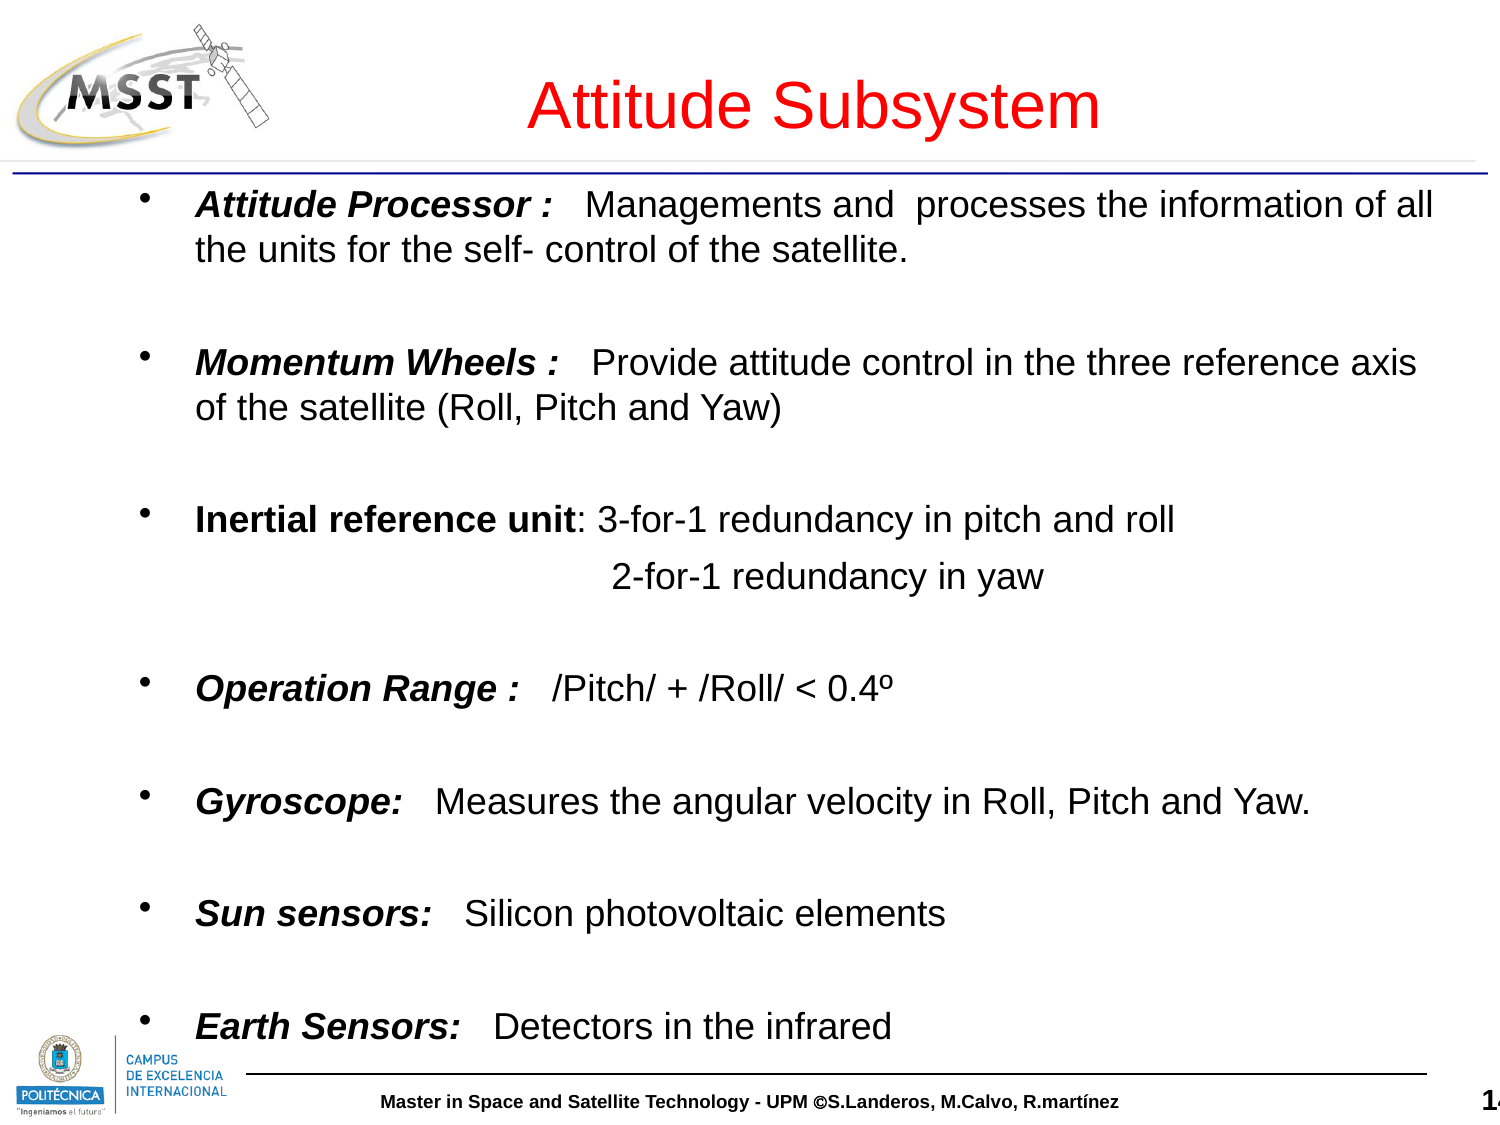

Attitude Subsystem
Attitude Processor :   Managements and  processes the information of all the units for the self- control of the satellite.

Momentum Wheels :   Provide attitude control in the three reference axis of the satellite (Roll, Pitch and Yaw)

Inertial reference unit: 3-for-1 redundancy in pitch and roll
                                             2-for-1 redundancy in yaw

Operation Range :   /Pitch/ + /Roll/ < 0.4º

Gyroscope:   Measures the angular velocity in Roll, Pitch and Yaw.

Sun sensors:   Silicon photovoltaic elements

Earth Sensors:   Detectors in the infrared